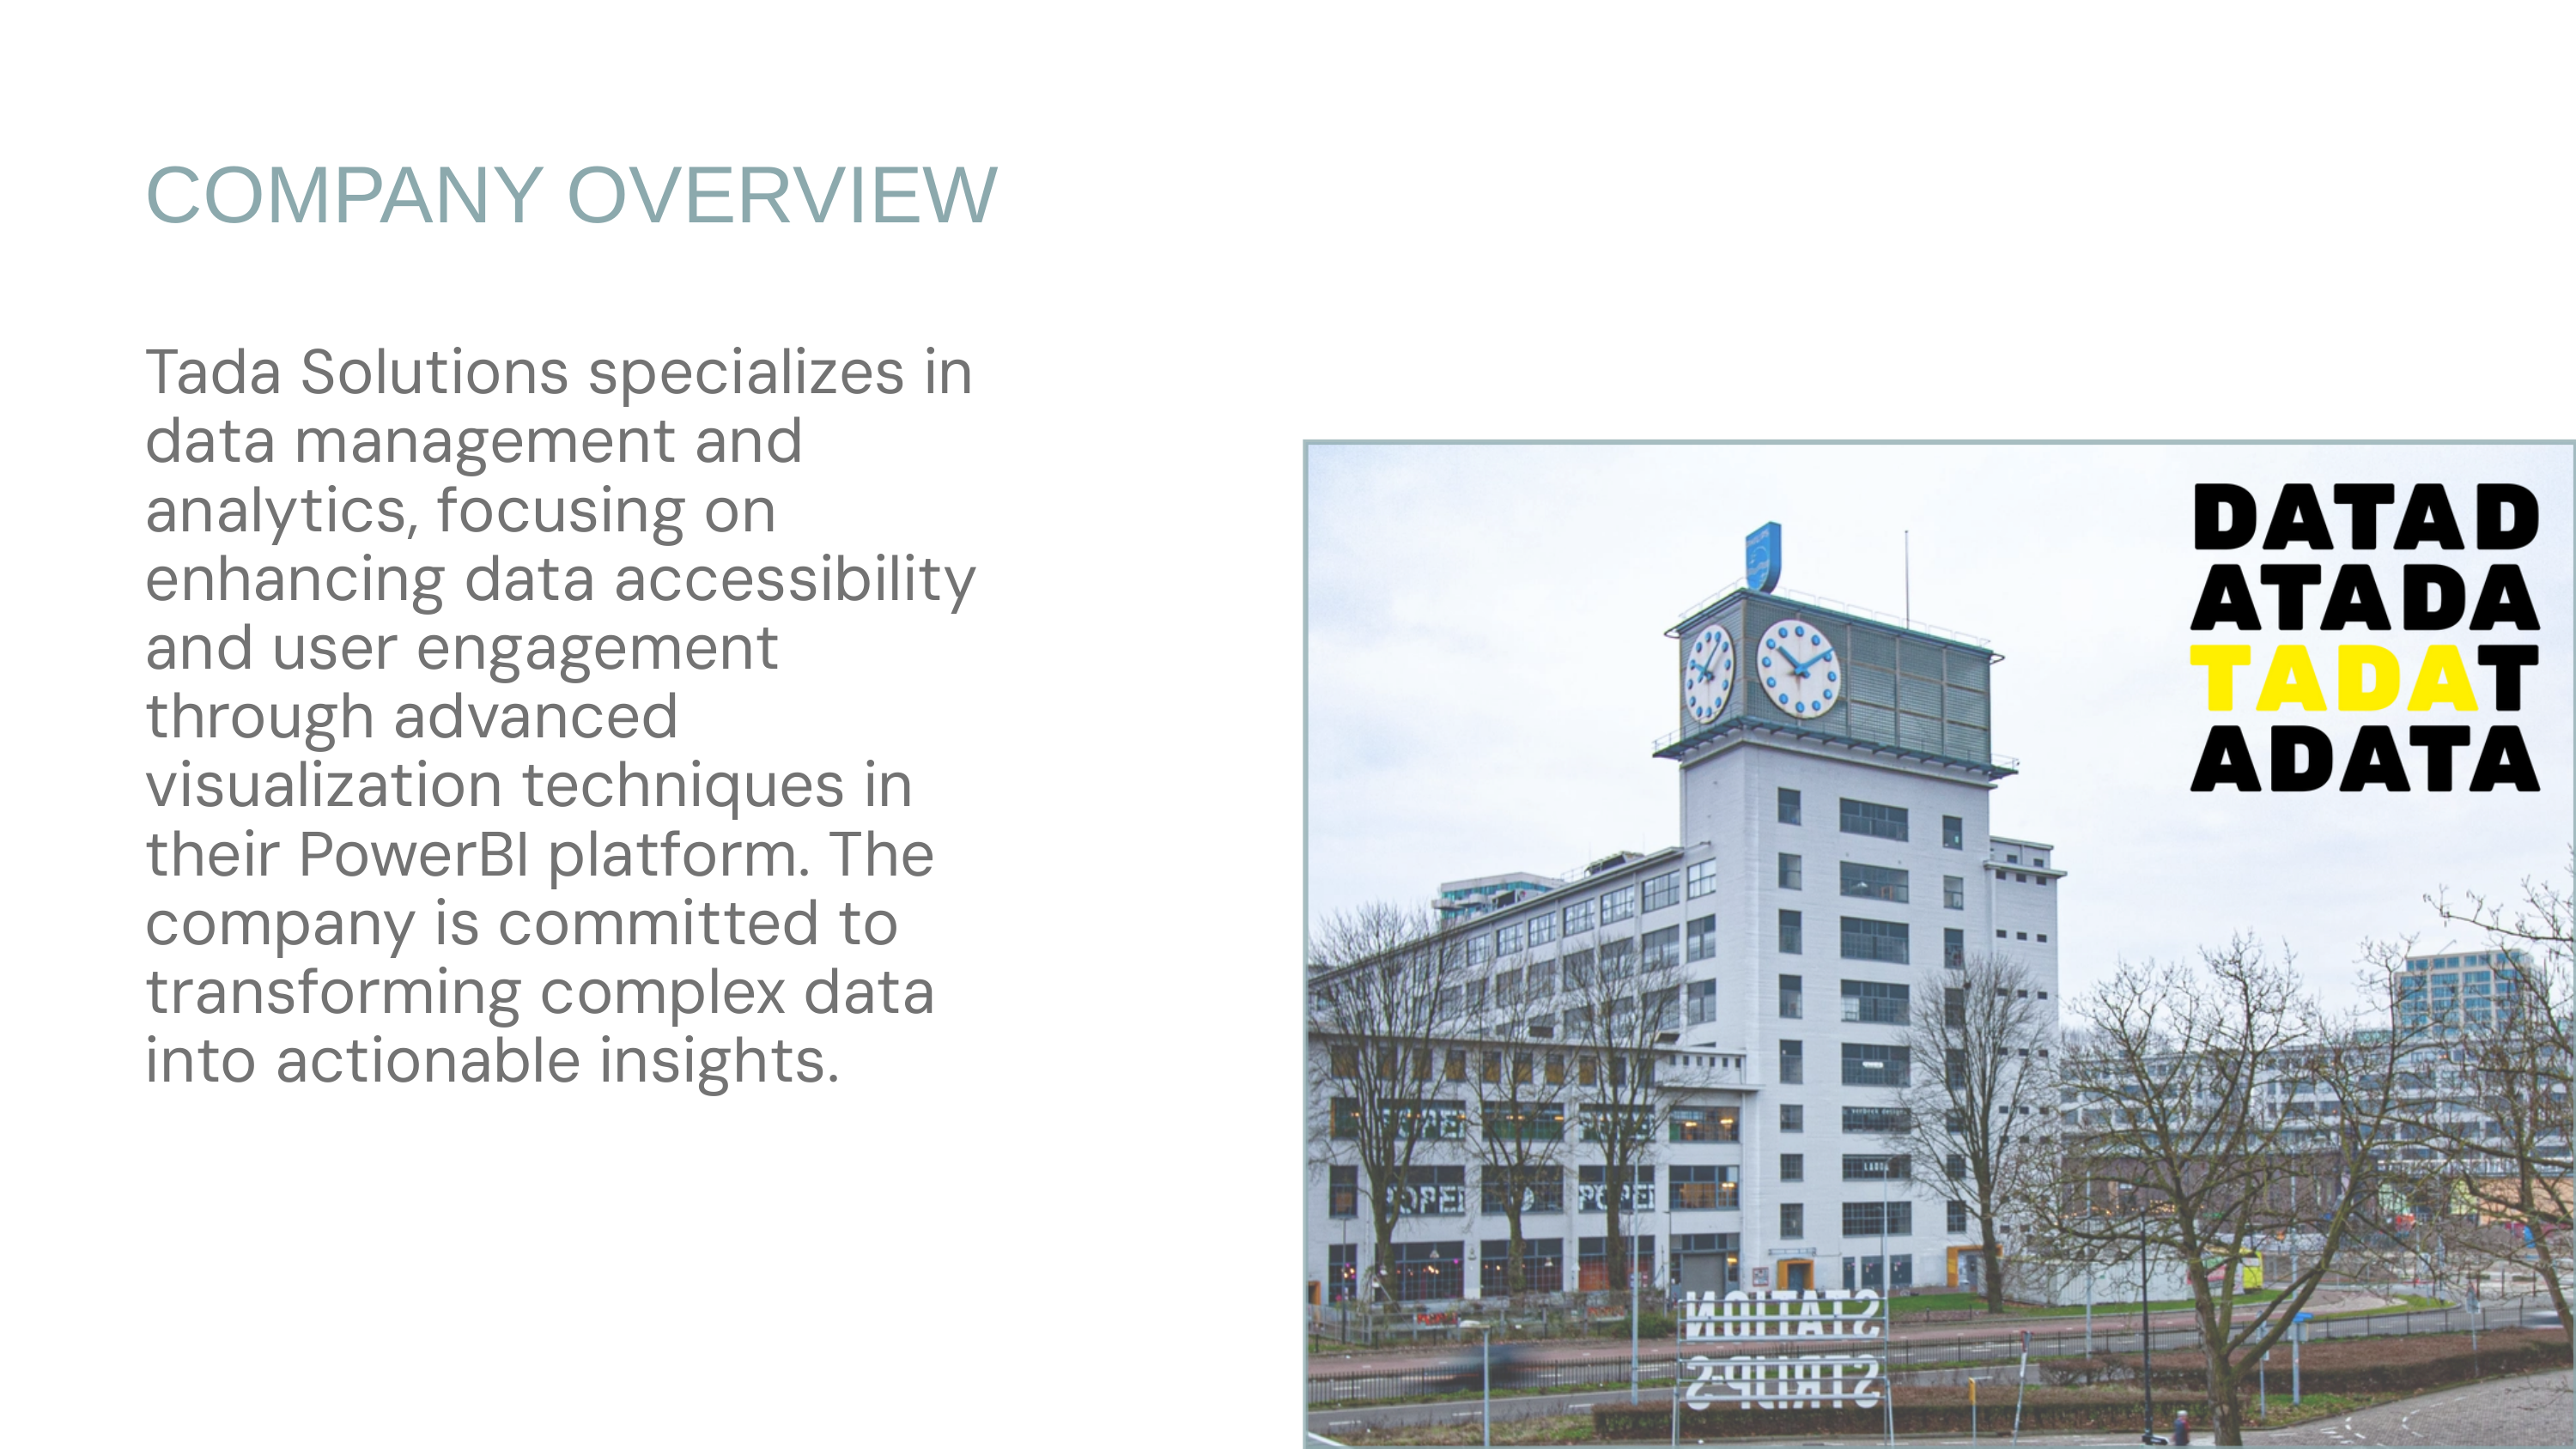

COMPANY OVERVIEW
Tada Solutions specializes in data management and analytics, focusing on enhancing data accessibility and user engagement through advanced visualization techniques in their PowerBI platform. The company is committed to transforming complex data into actionable insights.